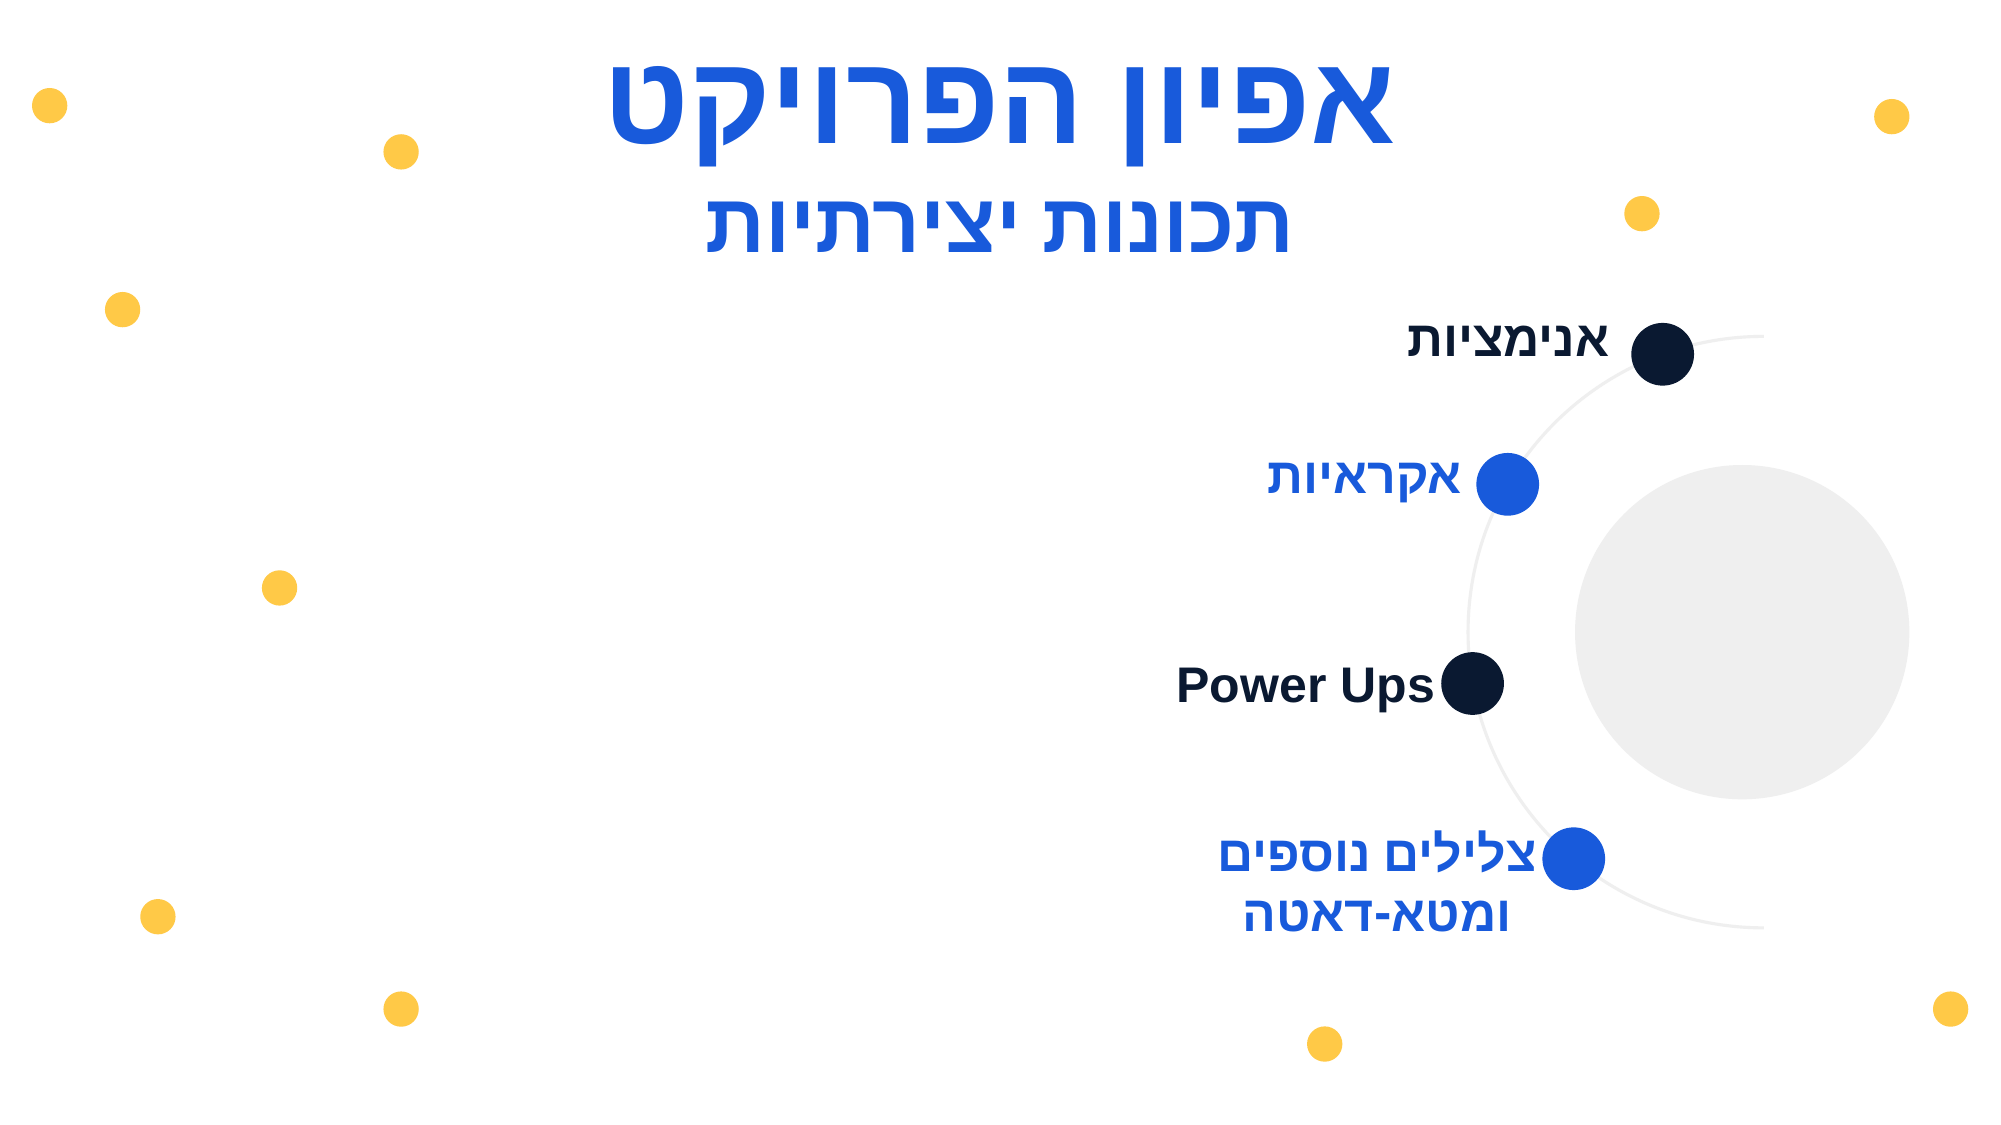

אפיון הפרויקט
תכונות יצירתיות

אנימציות

אקראיות

Power Ups
צלילים נוספים
ומטא-דאטה